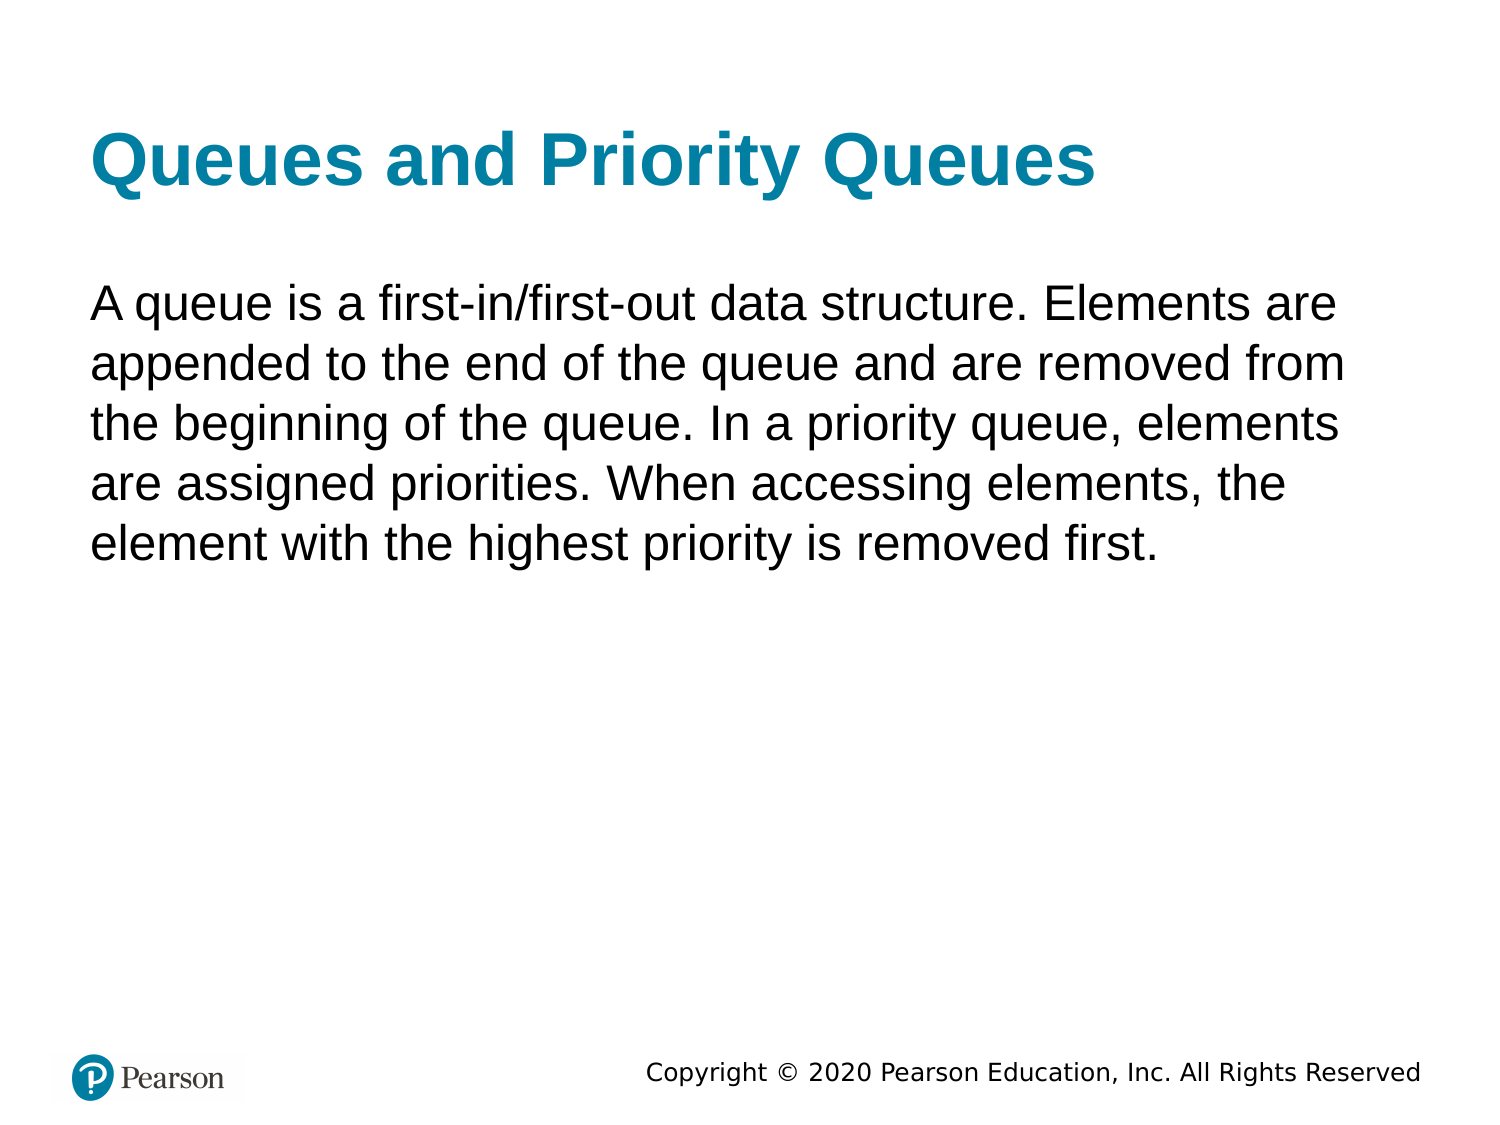

# Queues and Priority Queues
A queue is a first-in/first-out data structure. Elements are appended to the end of the queue and are removed from the beginning of the queue. In a priority queue, elements are assigned priorities. When accessing elements, the element with the highest priority is removed first.